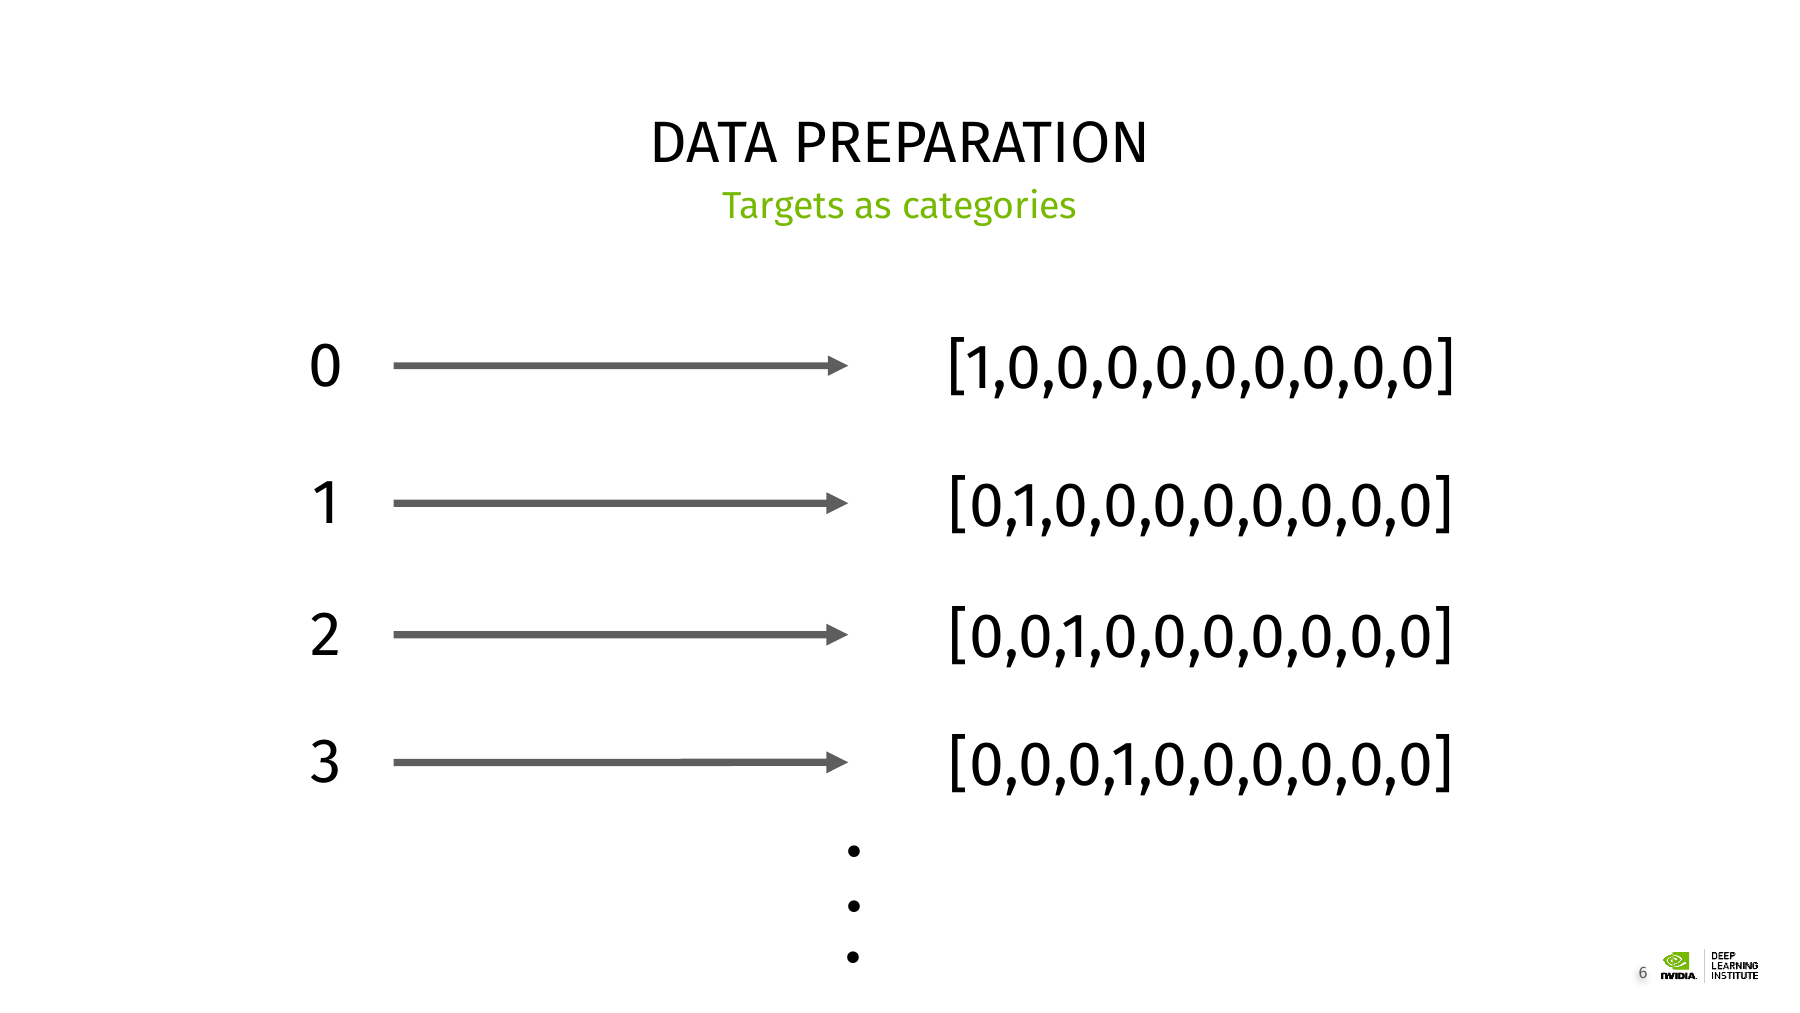

Data preparation
Targets as categories
0
[1,0,0,0,0,0,0,0,0,0]

1
[0,1,0,0,0,0,0,0,0,0]

2
[0,0,1,0,0,0,0,0,0,0]

3
[0,0,0,1,0,0,0,0,0,0]

.
.
.